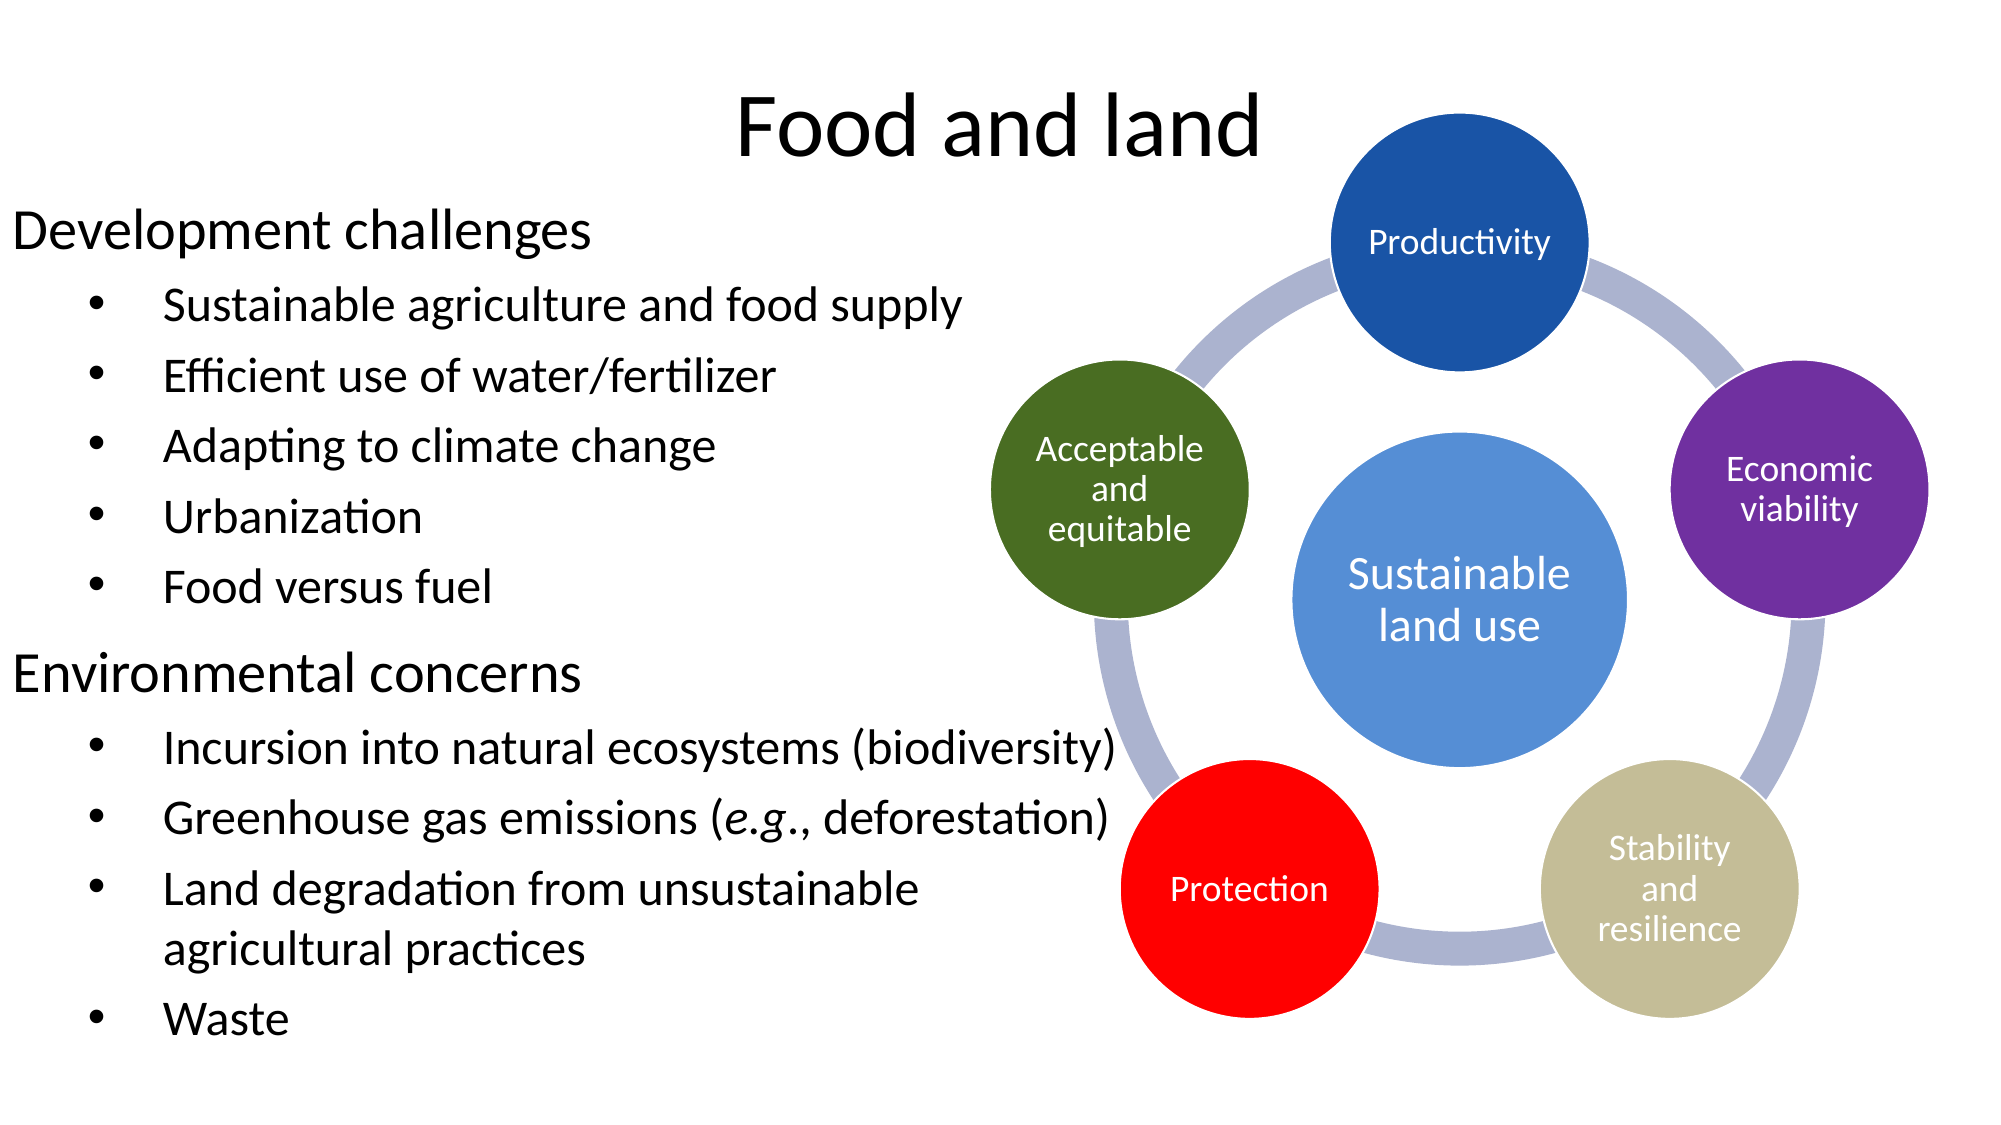

Food and land
Sustainable land use
Productivity
Economic viability
Stability and resilience
Protection
Acceptable and equitable
Development challenges
Sustainable agriculture and food supply
Efficient use of water/fertilizer
Adapting to climate change
Urbanization
Food versus fuel
Environmental concerns
Incursion into natural ecosystems (biodiversity)
Greenhouse gas emissions (e.g., deforestation)
Land degradation from unsustainable agricultural practices
Waste